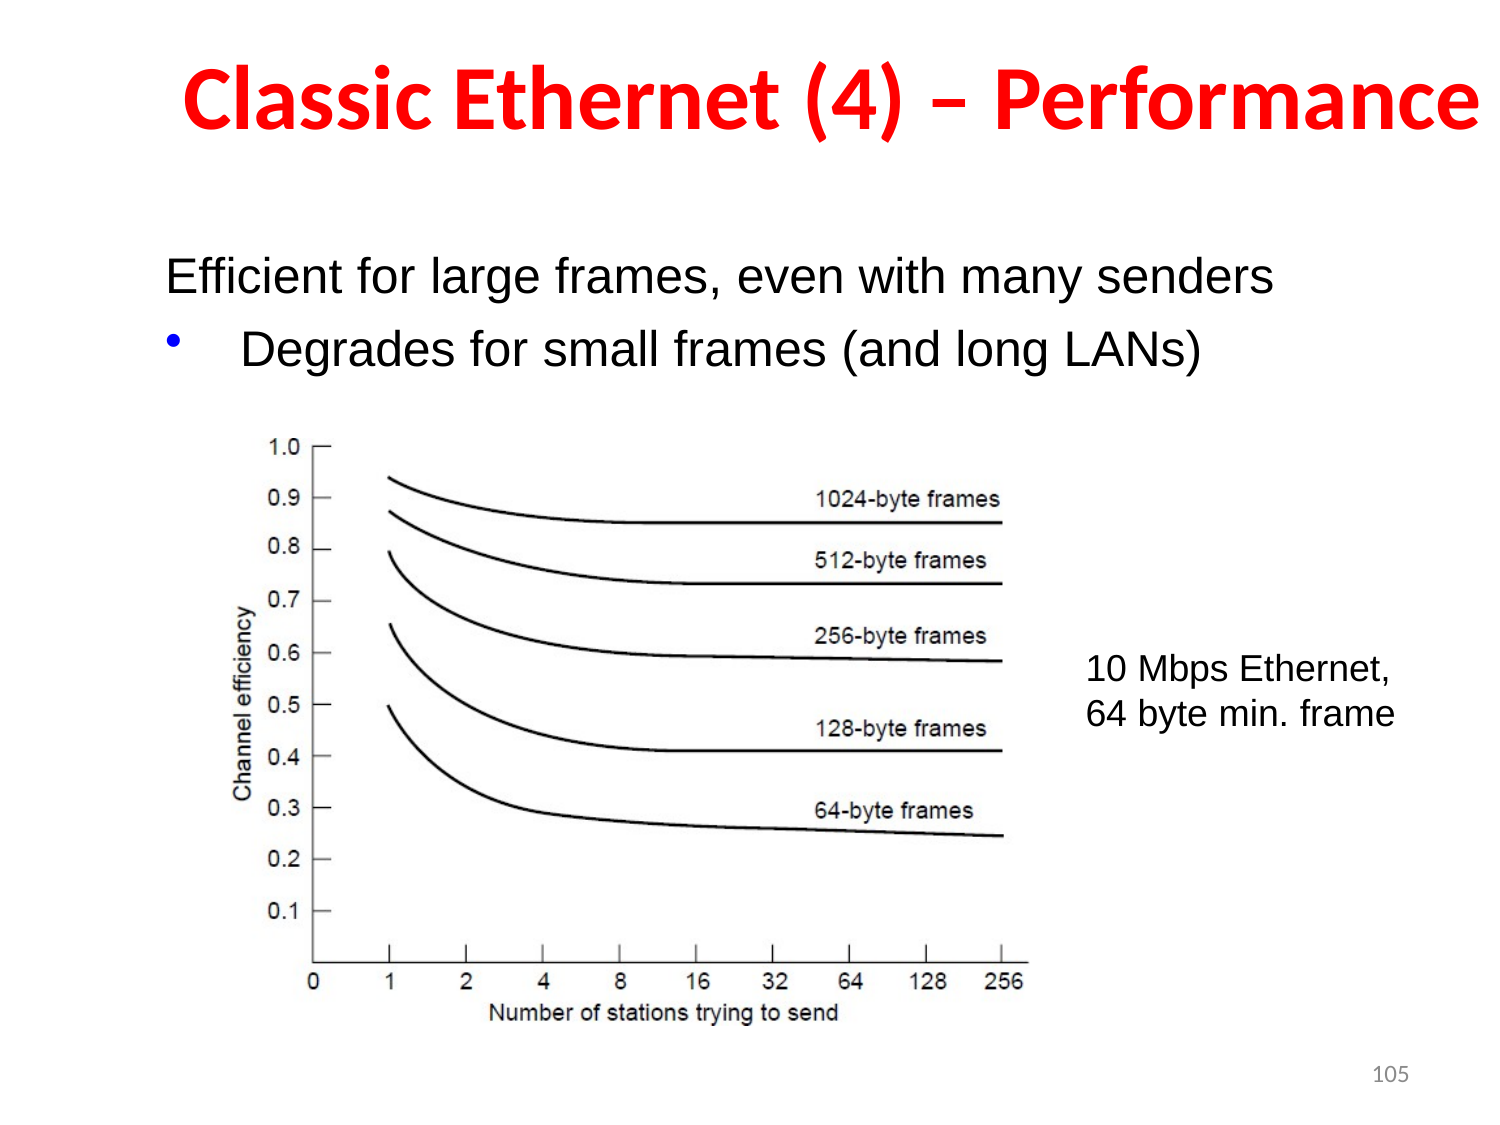

# Classic Ethernet (4) – Performance
Efficient for large frames, even with many senders
Degrades for small frames (and long LANs)

10 Mbps Ethernet,
64 byte min. frame
105